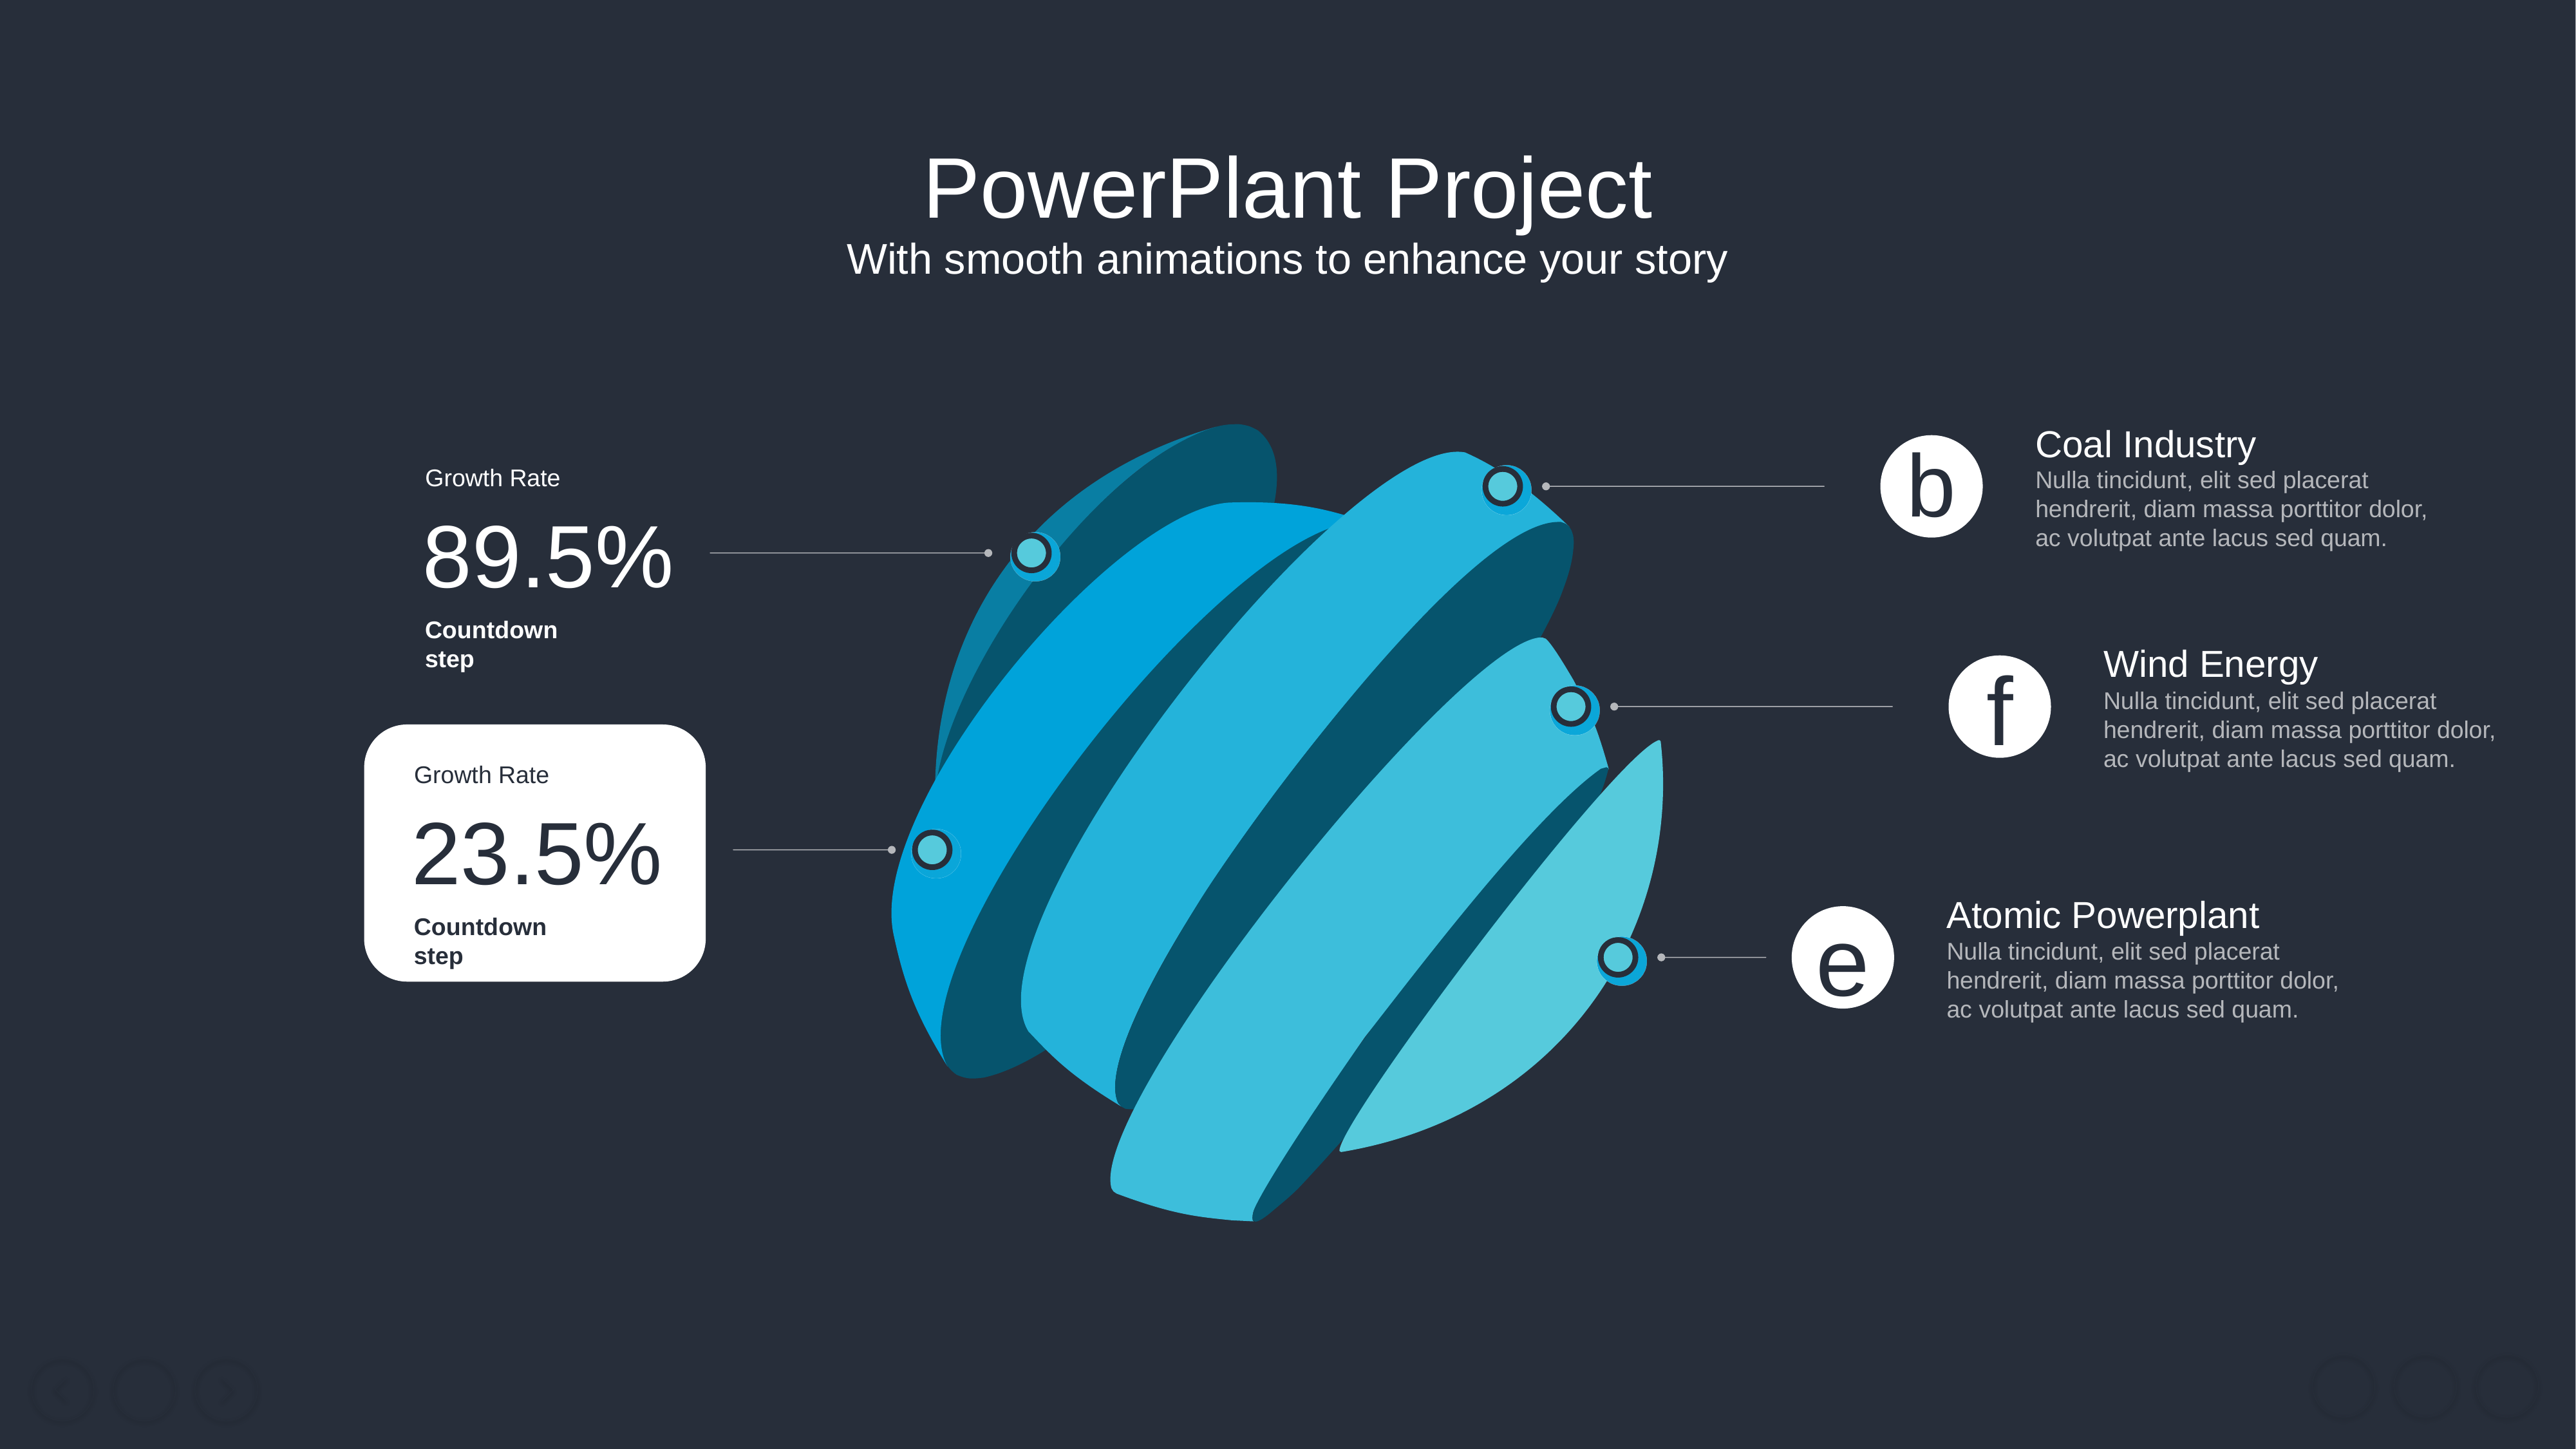

PowerPlant Project
With smooth animations to enhance your story

Coal Industry
Nulla tincidunt, elit sed placerat hendrerit, diam massa porttitor dolor, ac volutpat ante lacus sed quam.
b

Growth Rate
89.5%
Countdown step

Wind Energy
Nulla tincidunt, elit sed placerat hendrerit, diam massa porttitor dolor, ac volutpat ante lacus sed quam.
f

Growth Rate
23.5%
Countdown step

Atomic Powerplant
Nulla tincidunt, elit sed placerat hendrerit, diam massa porttitor dolor, ac volutpat ante lacus sed quam.
e